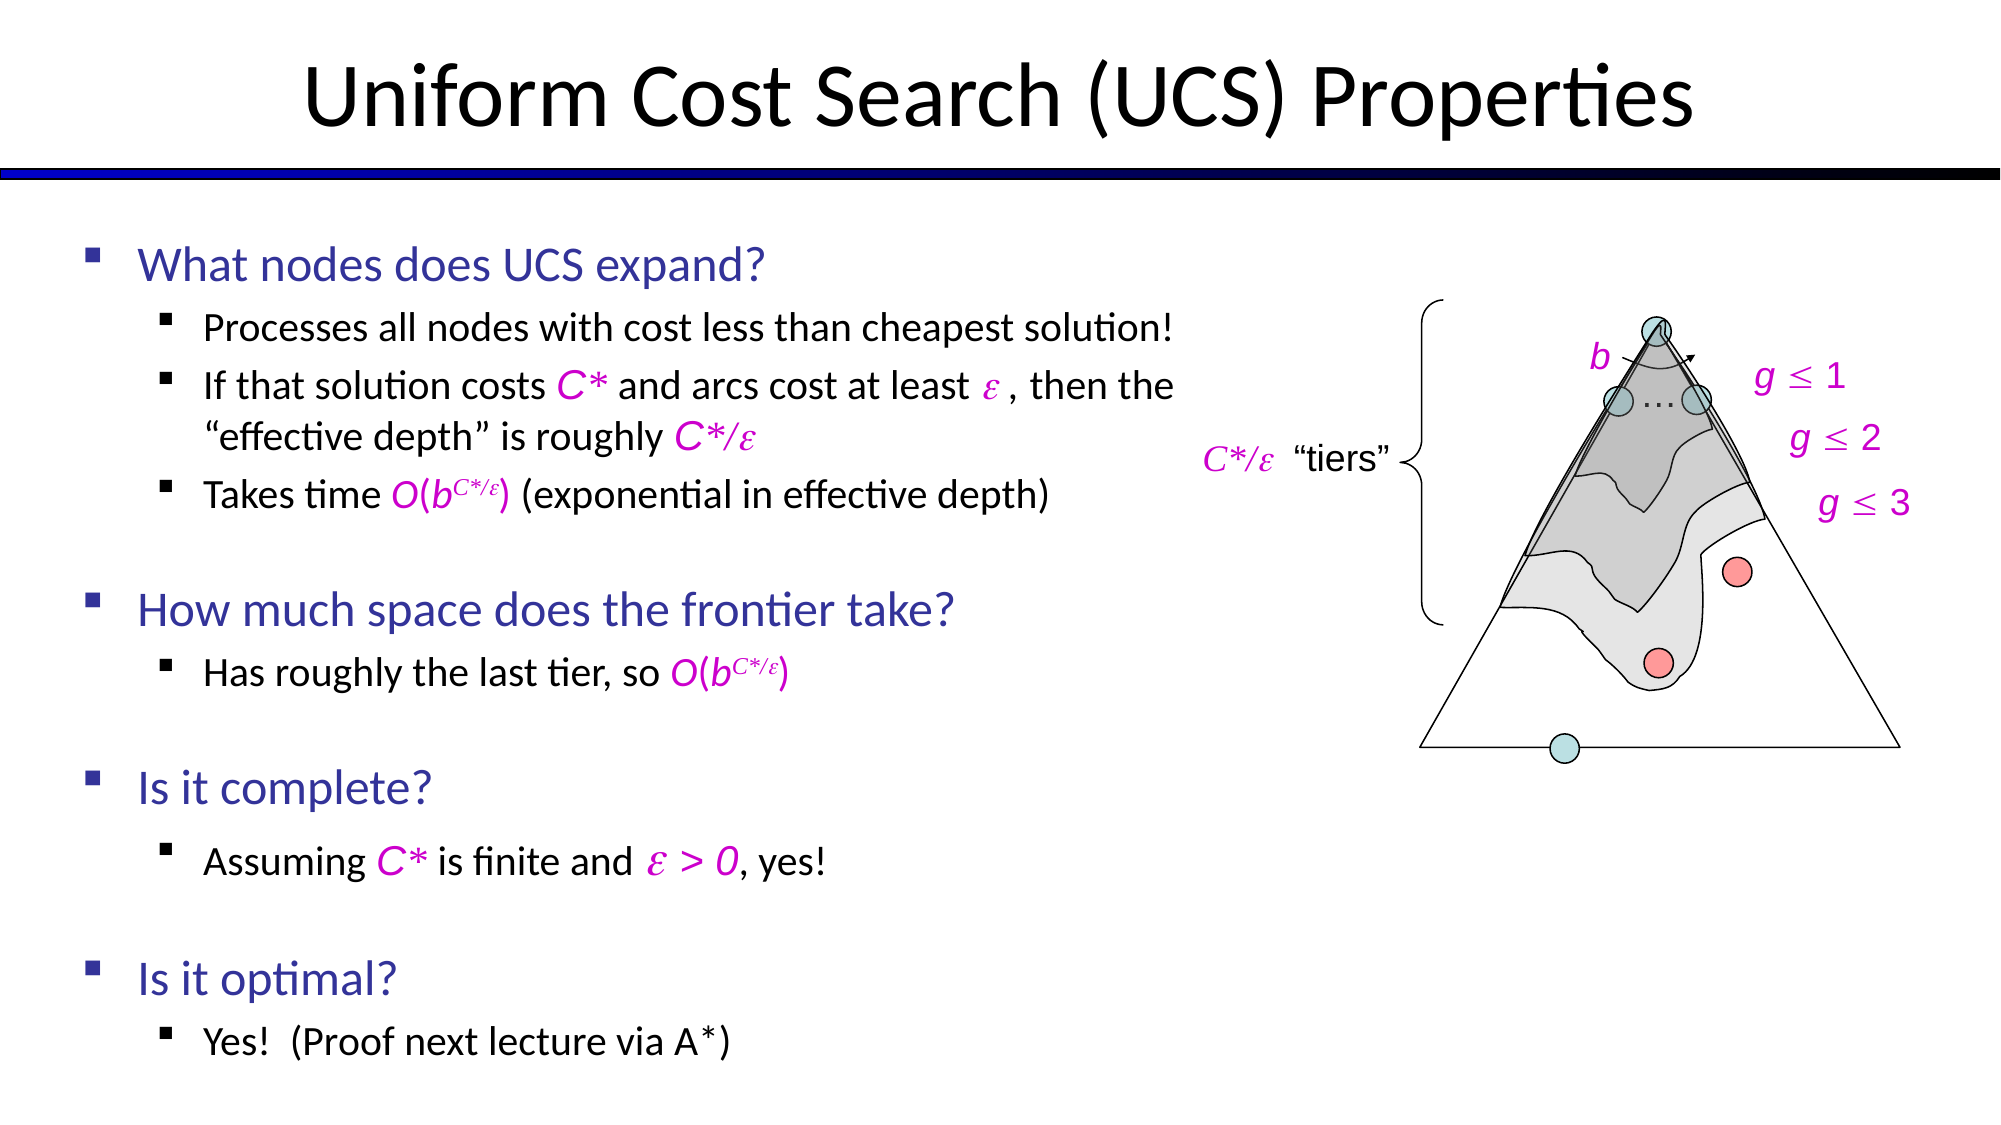

Uniform Cost Search (UCS) Properties
What nodes does UCS expand?
Processes all nodes with cost less than cheapest solution!
If that solution costs C* and arcs cost at least ε , then the “effective depth” is roughly C*/ε
Takes time O(bC*/ε) (exponential in effective depth)

How much space does the frontier take?
Has roughly the last tier, so O(bC*/ε)

Is it complete?
Assuming C* is finite and ε > 0, yes!

Is it optimal?
Yes!  (Proof next lecture via A*)

b

g ≤ 1

…

g ≤ 2
C*/ε  “tiers”
g ≤ 3